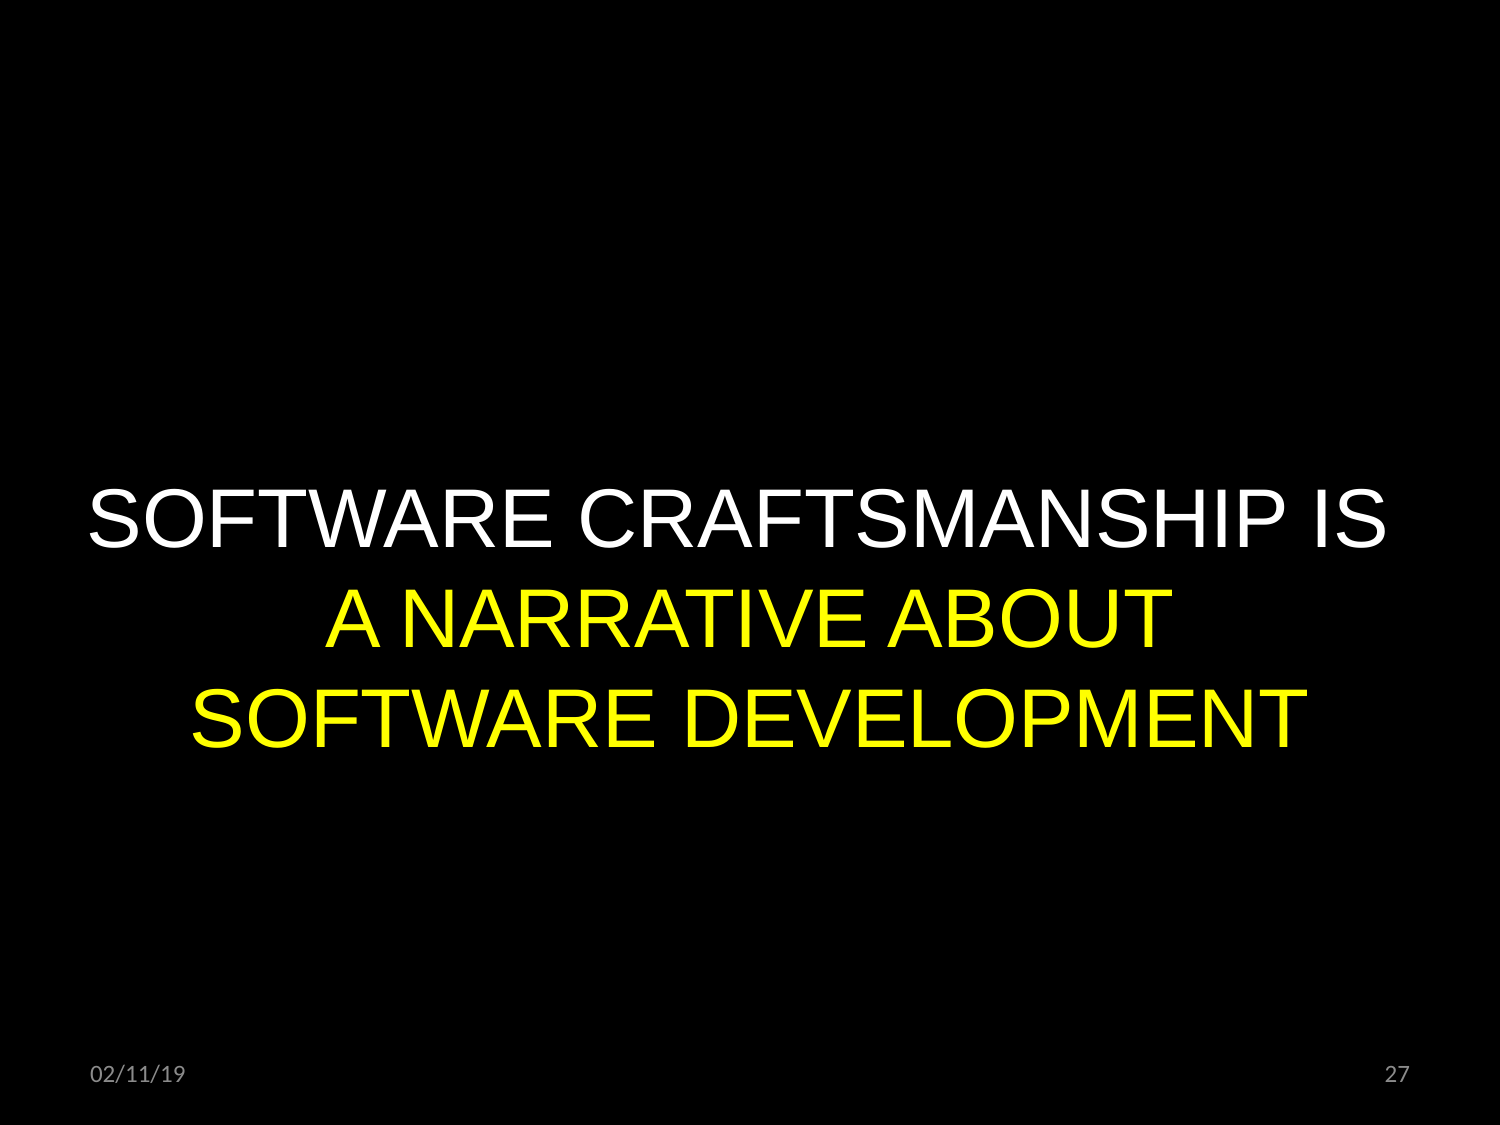

SOFTWARE CRAFTSMANSHIP IS
A NARRATIVE ABOUT
SOFTWARE DEVELOPMENT
02/11/19
27